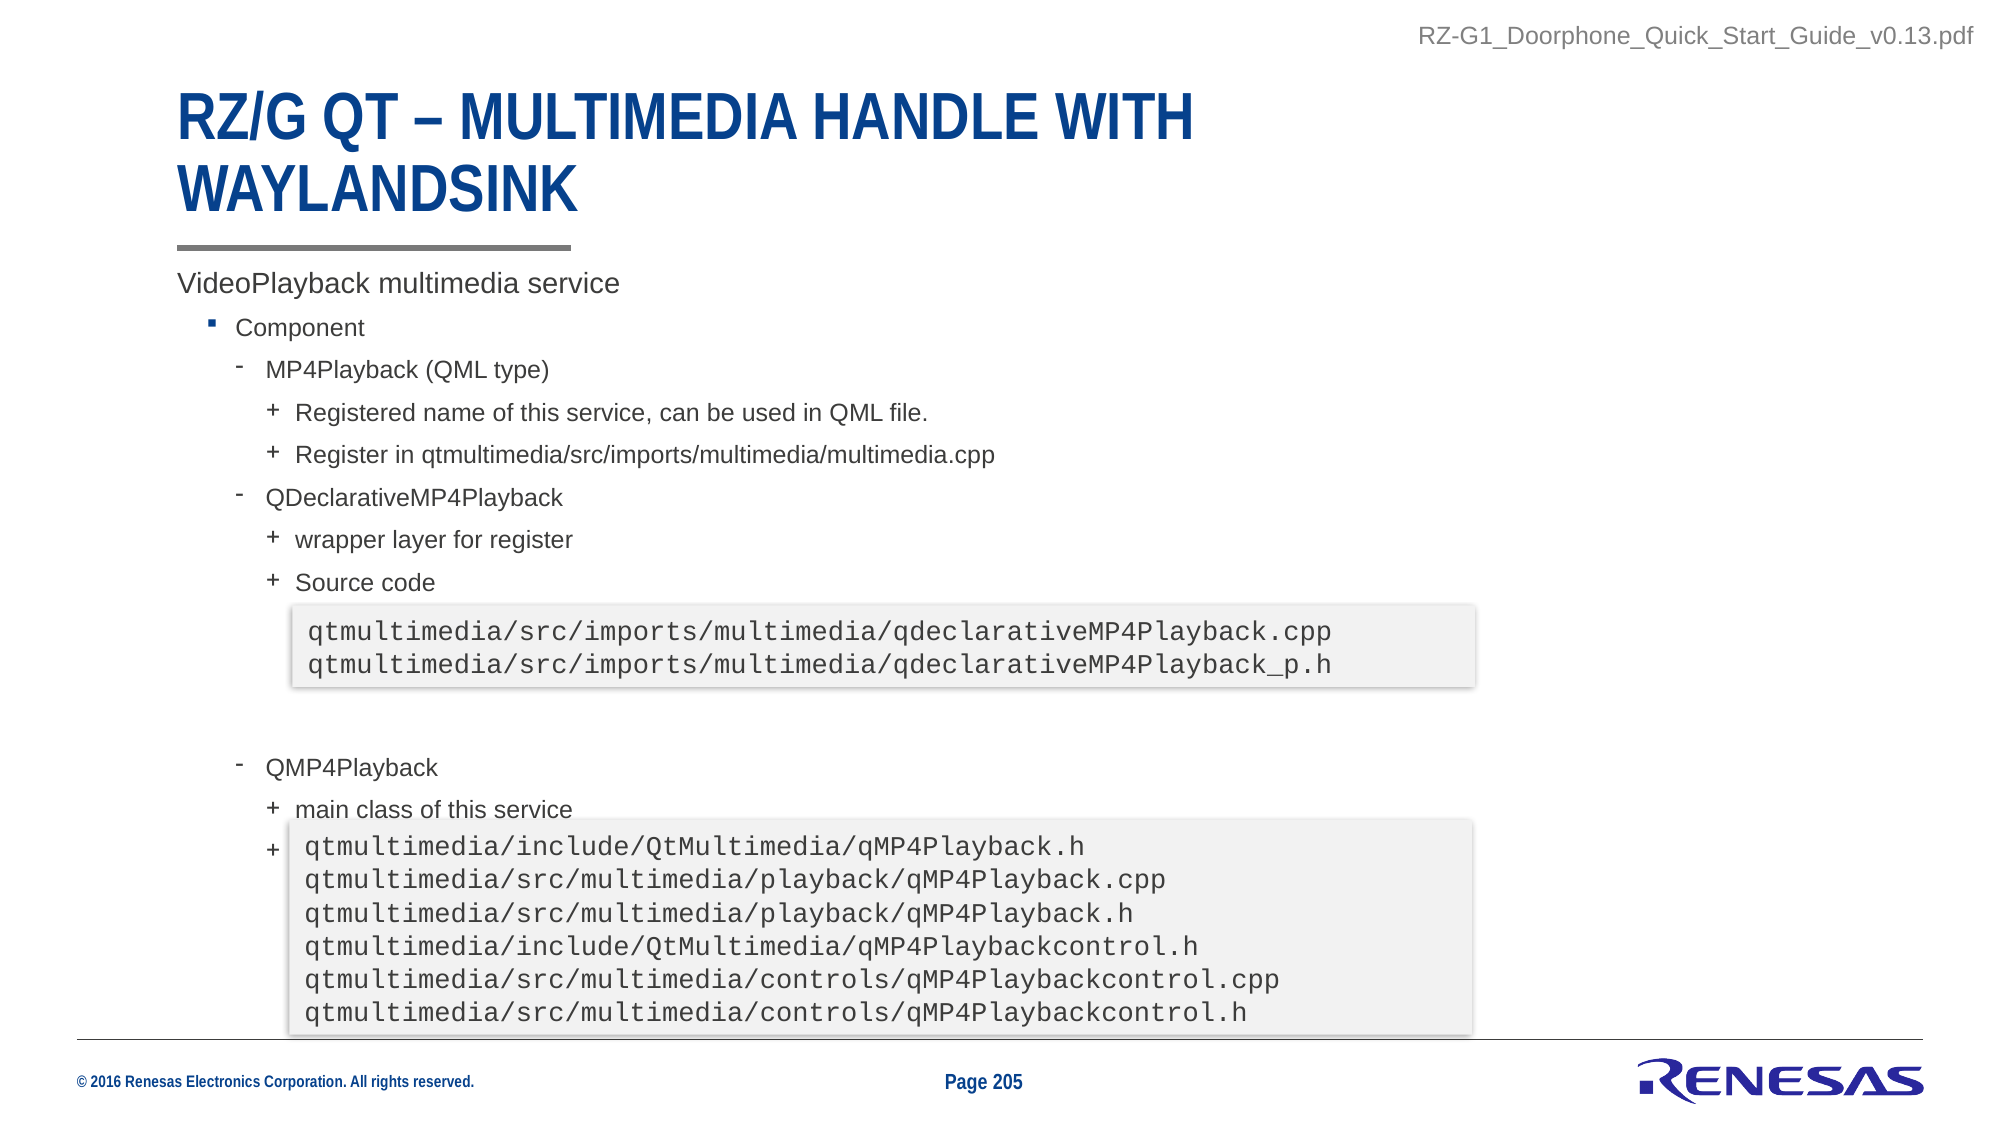

RZ-G1_Doorphone_Quick_Start_Guide_v0.13.pdf
# RZ/G Qt – Multimedia handle with waylandsink
VideoPlayback multimedia service
Component
MP4Playback (QML type)
Registered name of this service, can be used in QML file.
Register in qtmultimedia/src/imports/multimedia/multimedia.cpp
QDeclarativeMP4Playback
wrapper layer for register
Source code

QMP4Playback
main class of this service
Source code
qtmultimedia/src/imports/multimedia/qdeclarativeMP4Playback.cpp
qtmultimedia/src/imports/multimedia/qdeclarativeMP4Playback_p.h
qtmultimedia/include/QtMultimedia/qMP4Playback.h
qtmultimedia/src/multimedia/playback/qMP4Playback.cpp
qtmultimedia/src/multimedia/playback/qMP4Playback.h
qtmultimedia/include/QtMultimedia/qMP4Playbackcontrol.h
qtmultimedia/src/multimedia/controls/qMP4Playbackcontrol.cpp
qtmultimedia/src/multimedia/controls/qMP4Playbackcontrol.h
Page 205